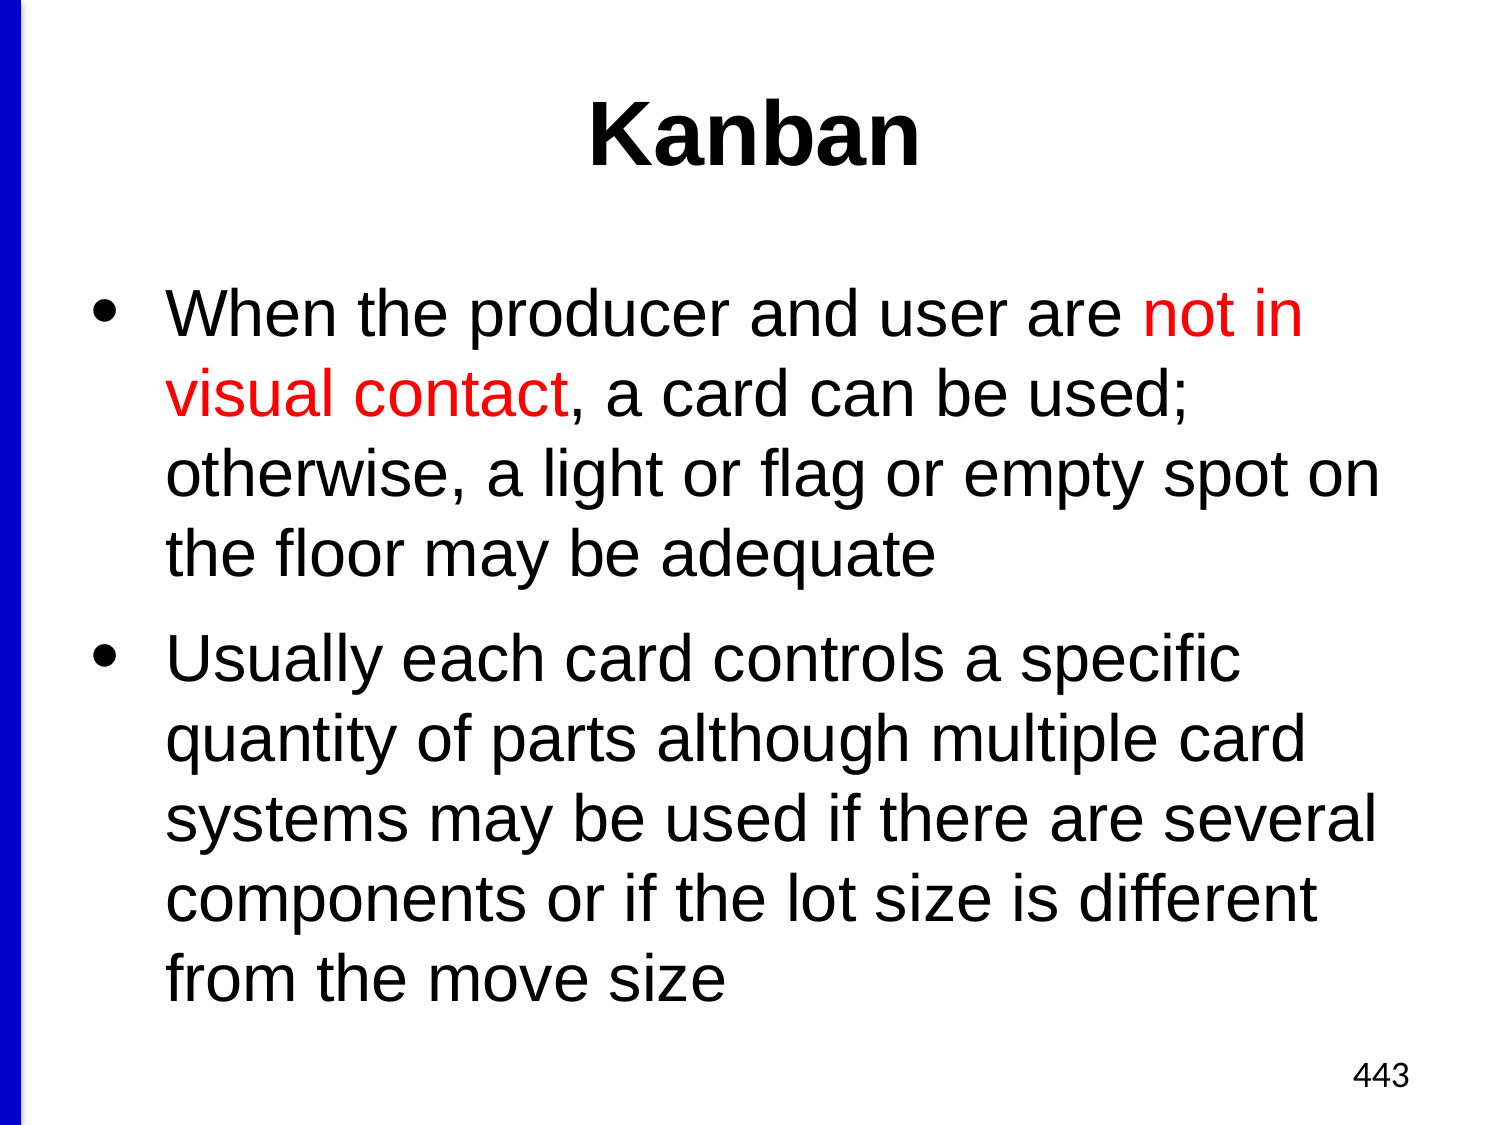

# Kanban
When the producer and user are not in visual contact, a card can be used; otherwise, a light or flag or empty spot on the floor may be adequate
Usually each card controls a specific quantity of parts although multiple card systems may be used if there are several components or if the lot size is different from the move size
443